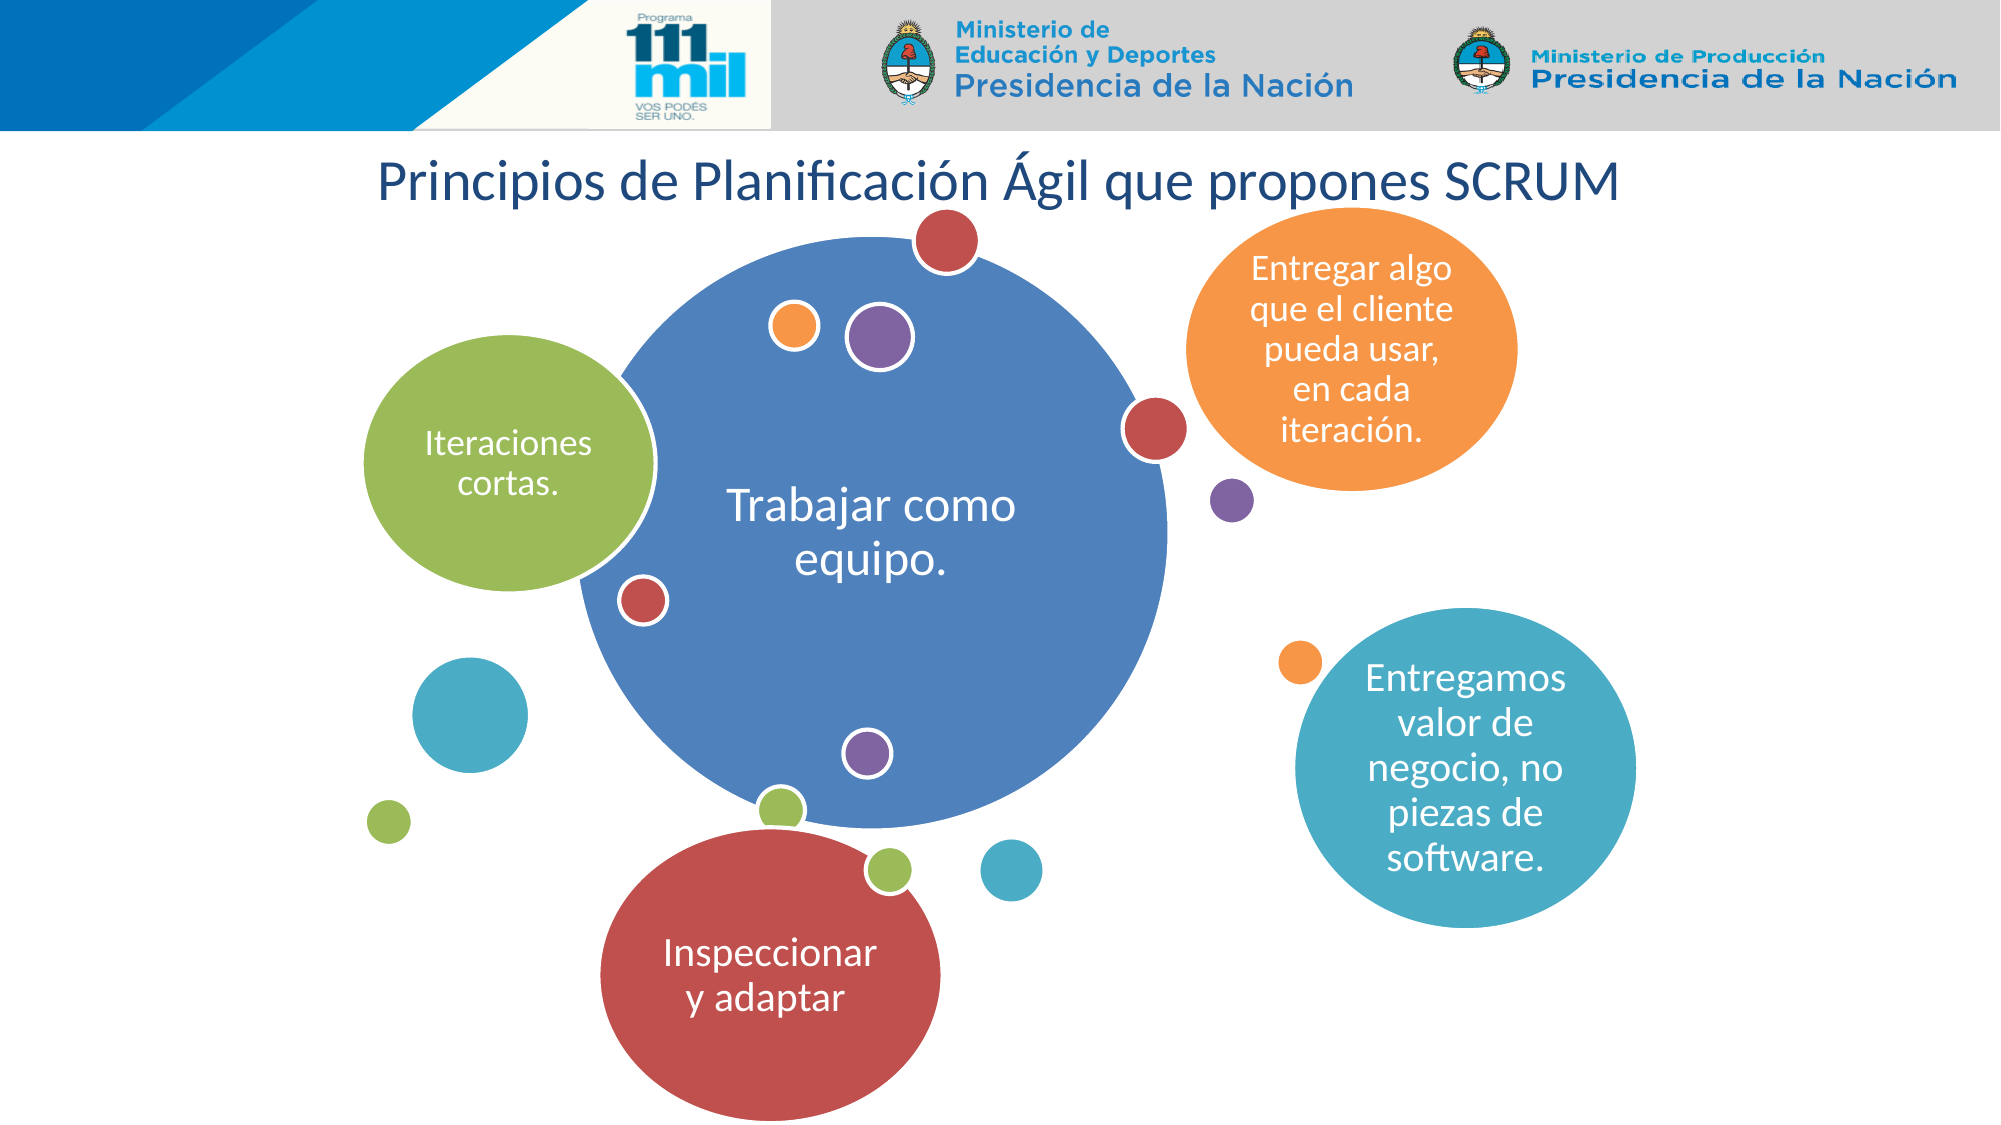

# Principios de Planificación Ágil que propones SCRUM
Trabajar como equipo.
Iteraciones cortas.
Entregar algo que el cliente pueda usar, en cada iteración.
Entregamos valor de negocio, no piezas de software.
Inspeccionar y adaptar